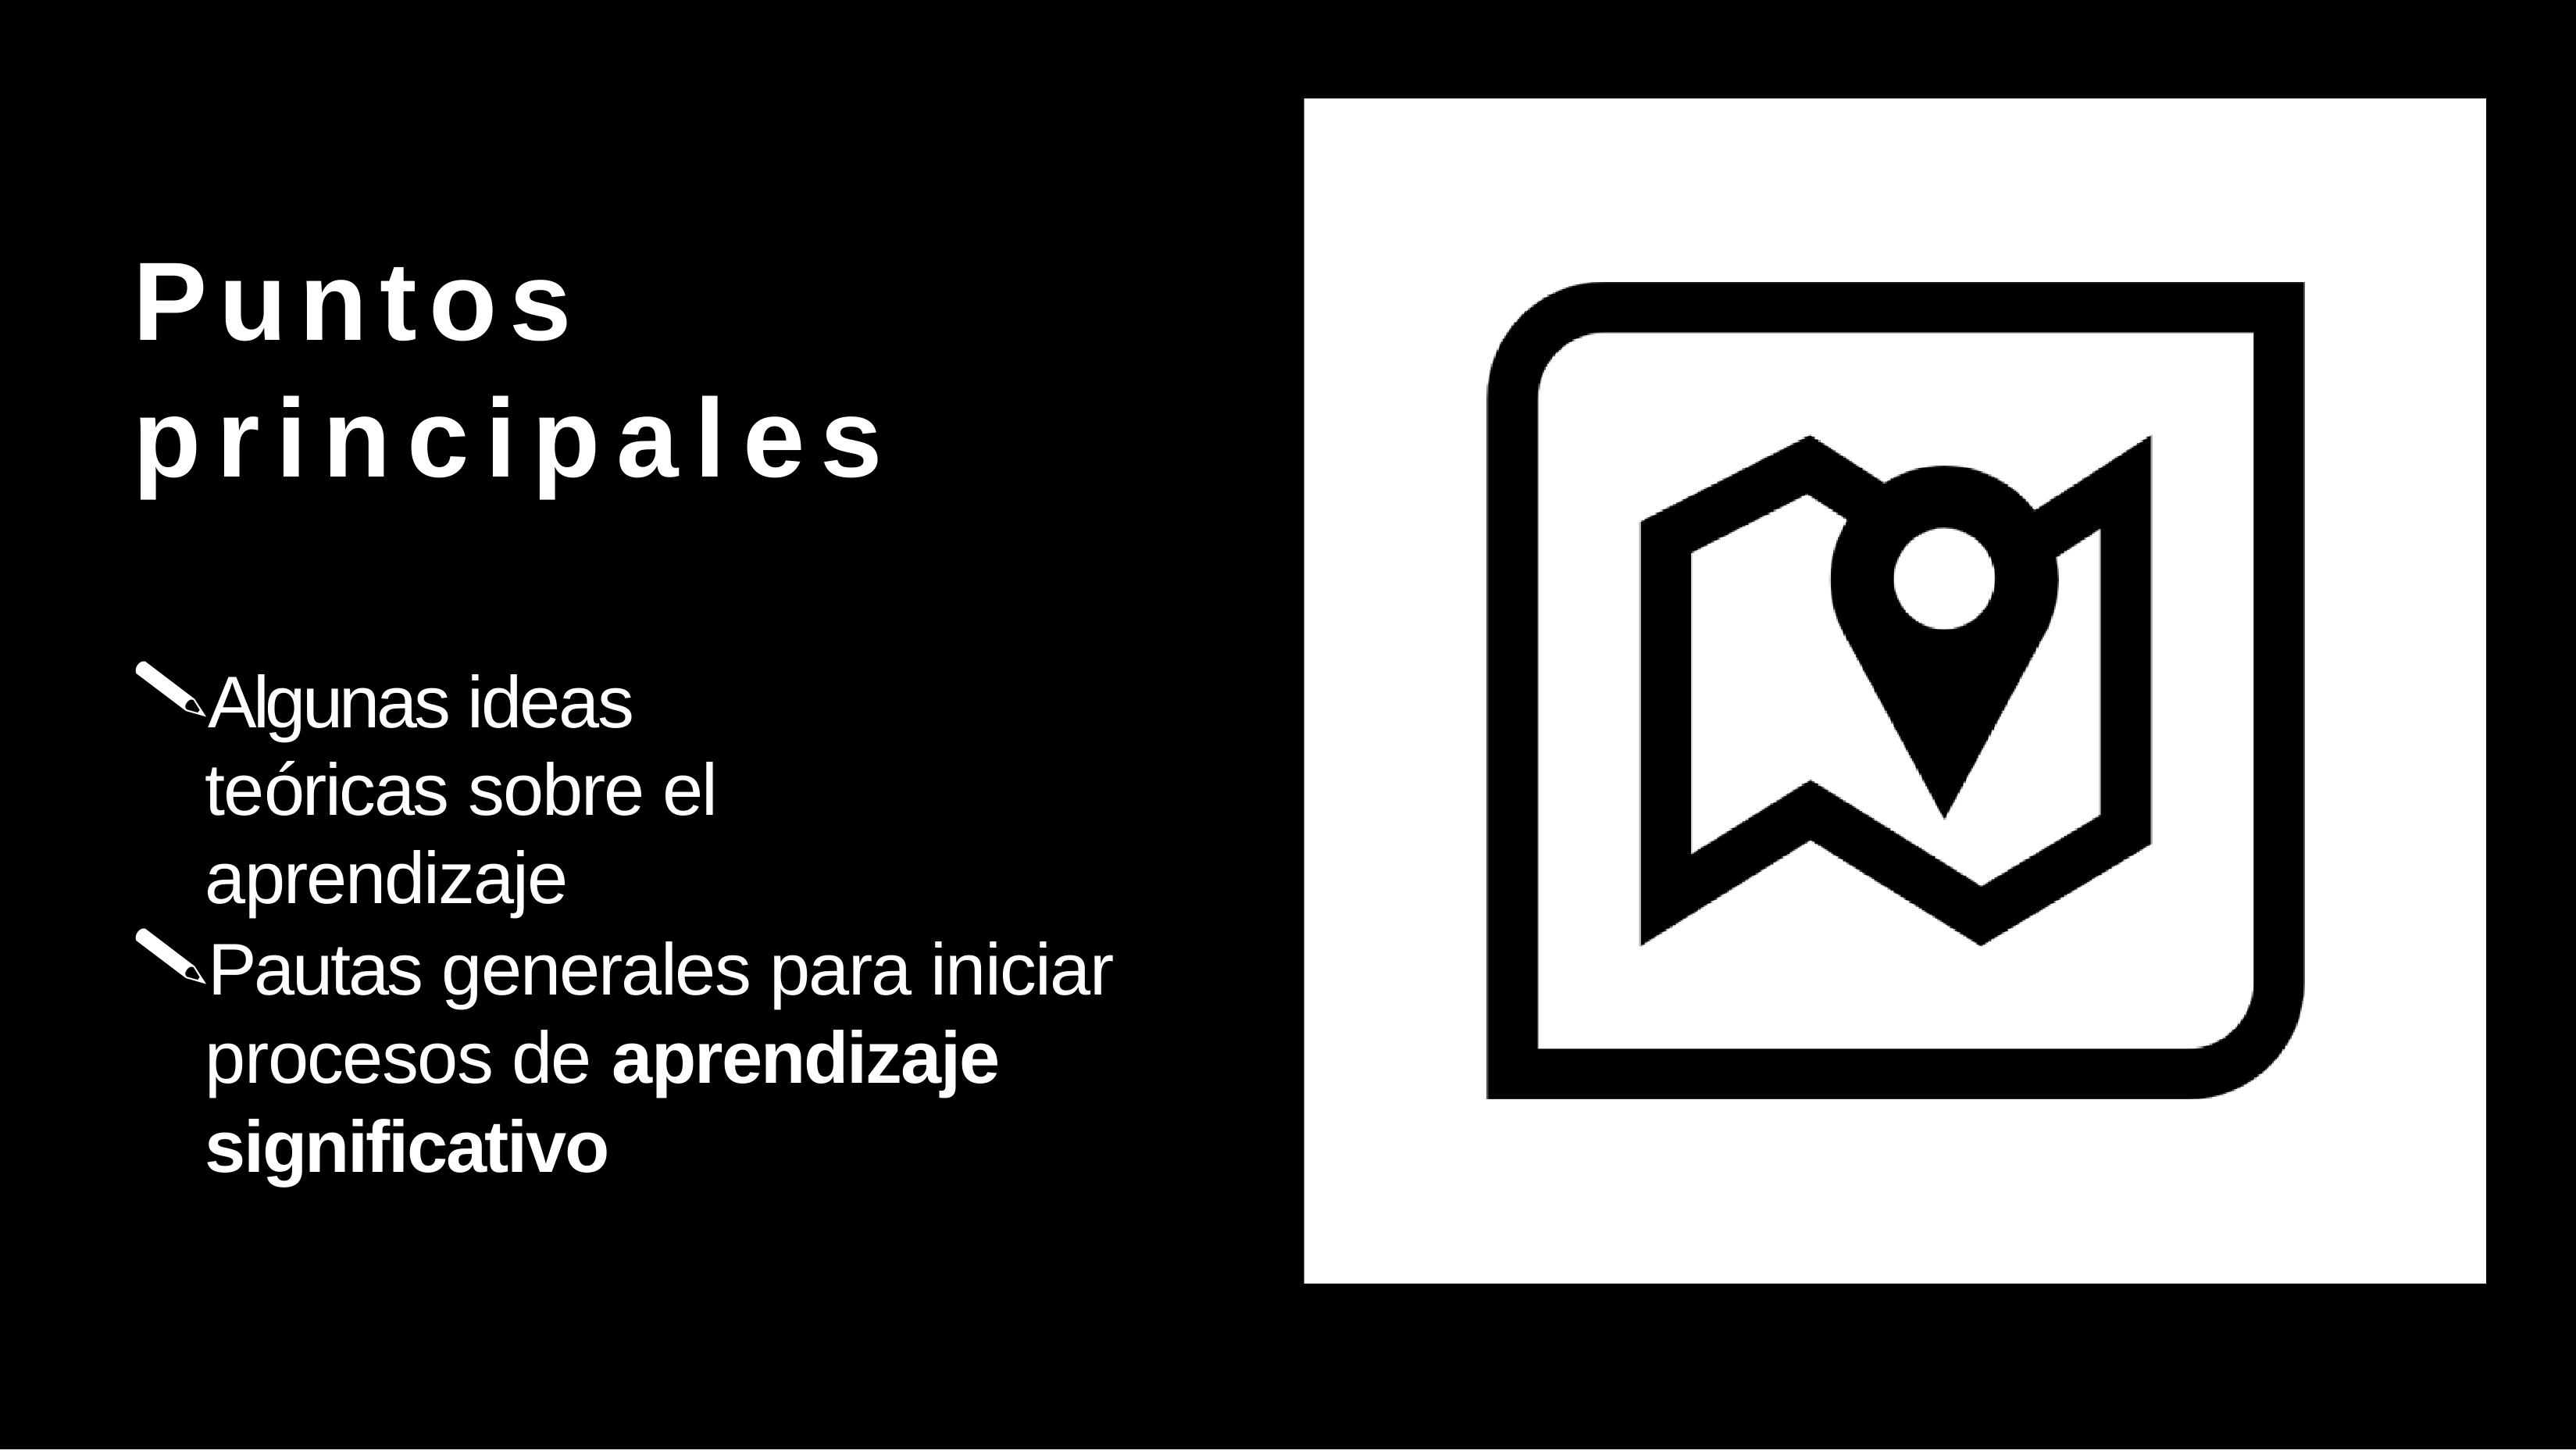

# Puntos
principales
Algunas ideas teóricas sobre el aprendizaje
Pautas generales para iniciar procesos de aprendizaje significativo